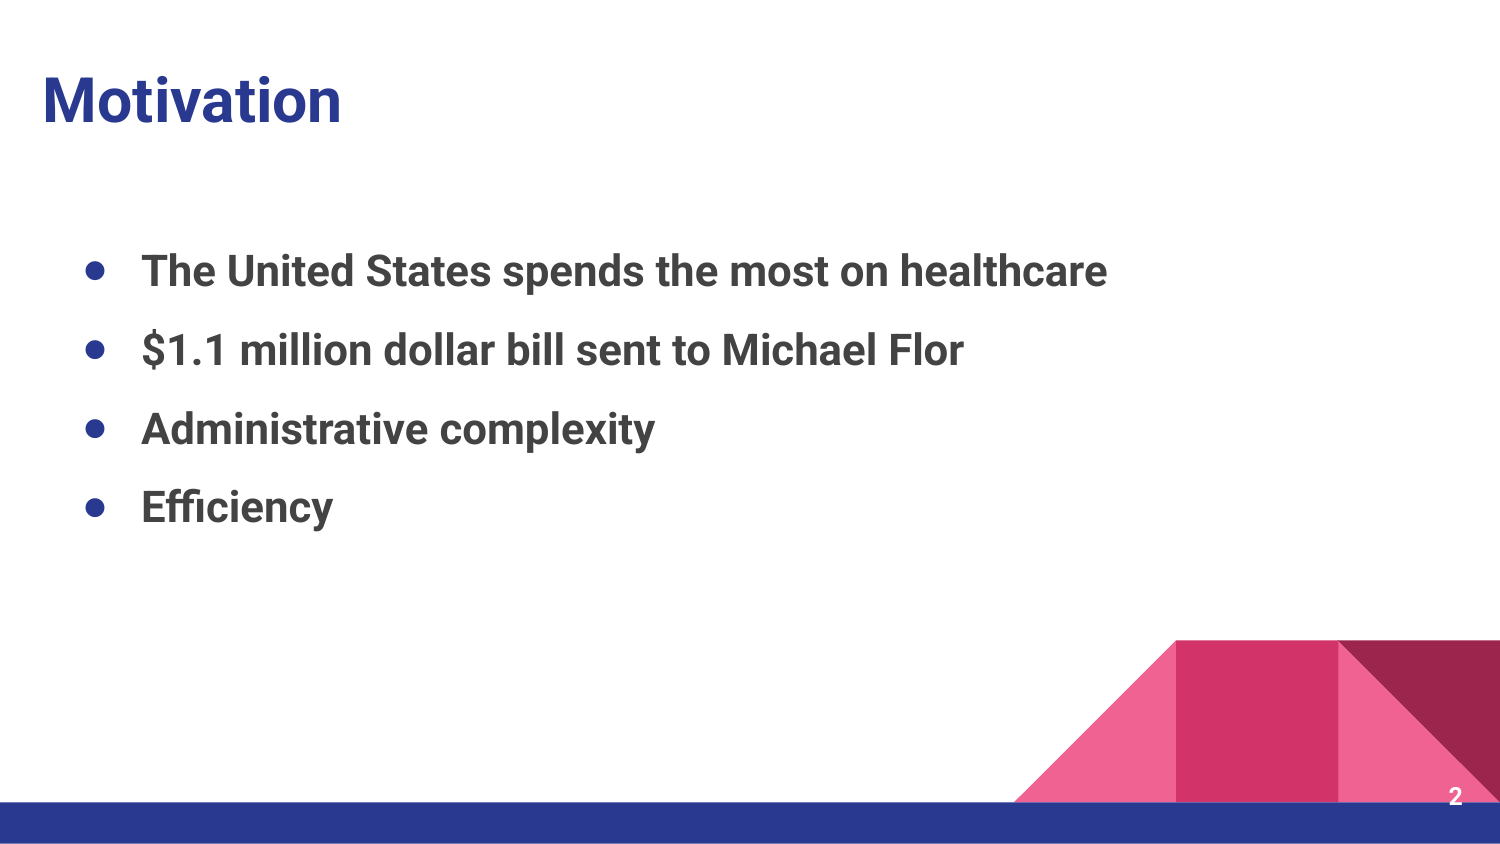

# Motivation
The United States spends the most on healthcare
$1.1 million dollar bill sent to Michael Flor
Administrative complexity
Efficiency
2